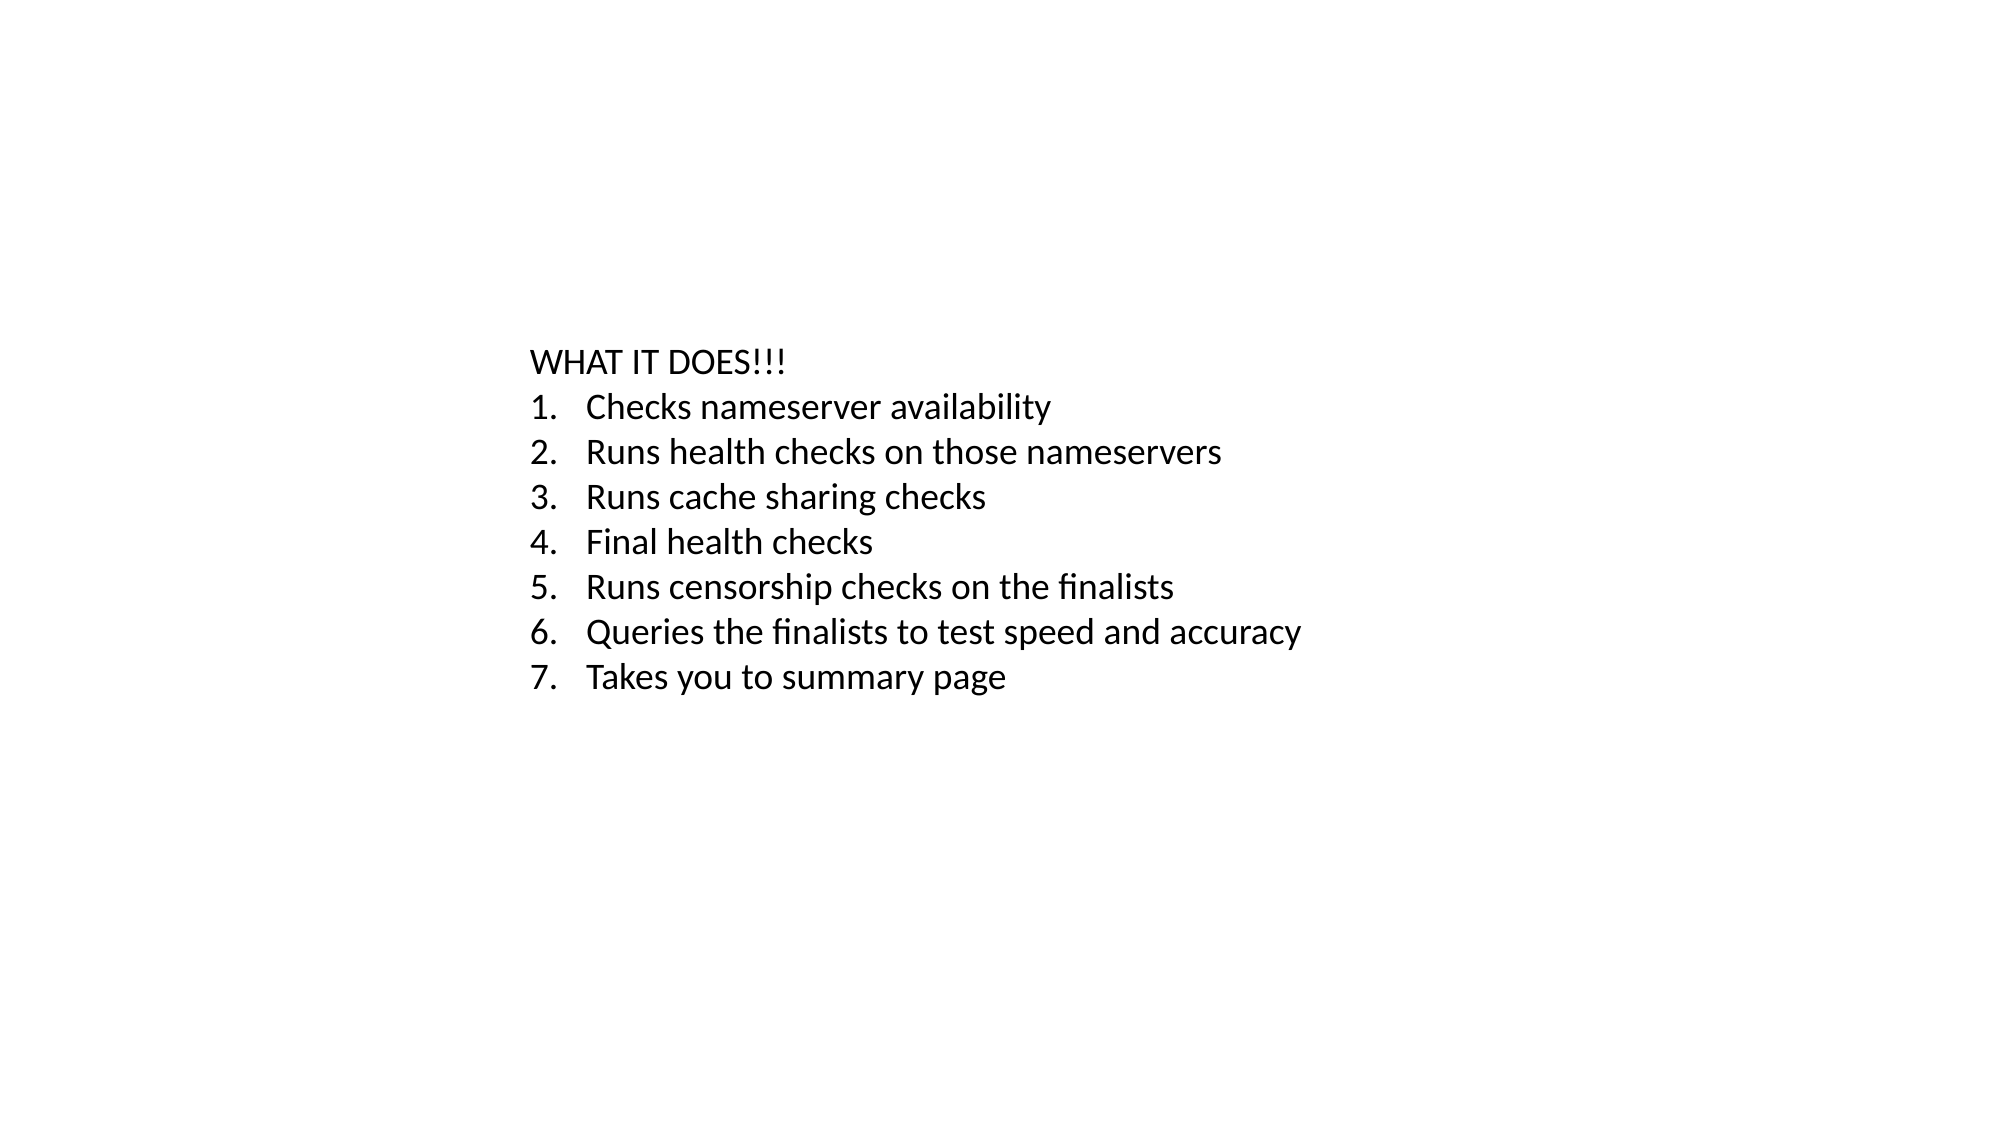

WHAT IT DOES!!!
Checks nameserver availability
Runs health checks on those nameservers
Runs cache sharing checks
Final health checks
Runs censorship checks on the finalists
Queries the finalists to test speed and accuracy
Takes you to summary page